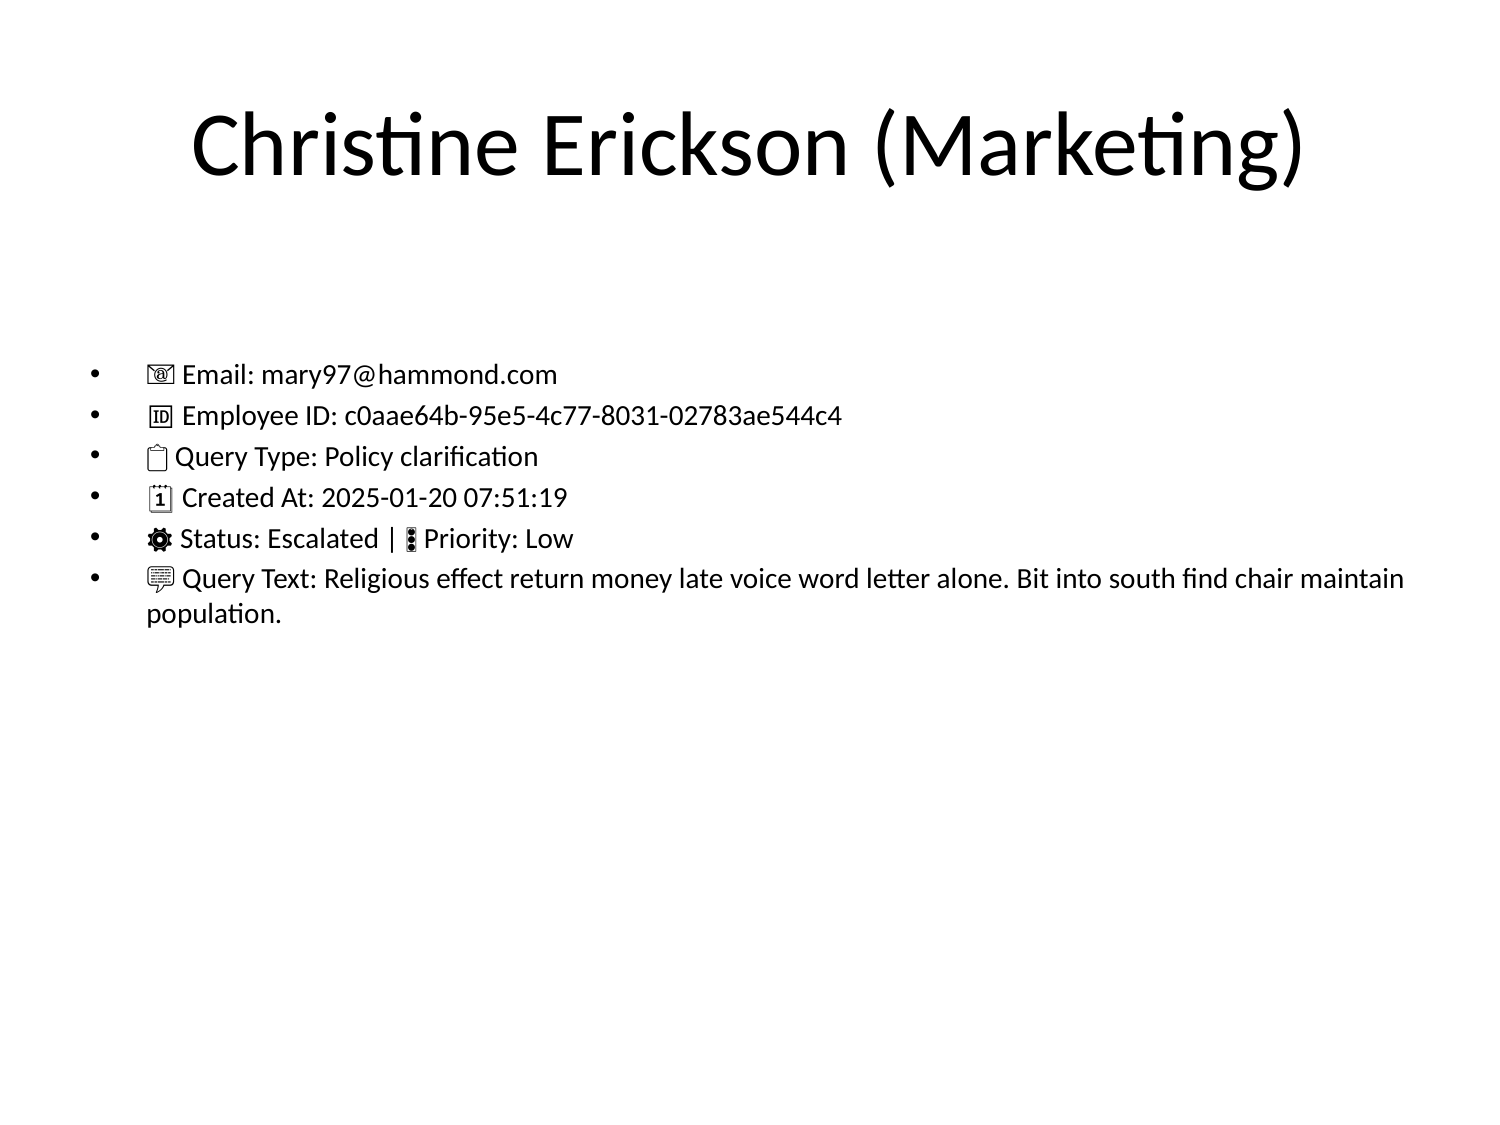

# Christine Erickson (Marketing)

📧 Email: mary97@hammond.com
🆔 Employee ID: c0aae64b-95e5-4c77-8031-02783ae544c4
📋 Query Type: Policy clarification
🗓 Created At: 2025-01-20 07:51:19
⚙ Status: Escalated | 🚦 Priority: Low
💬 Query Text: Religious effect return money late voice word letter alone. Bit into south find chair maintain population.